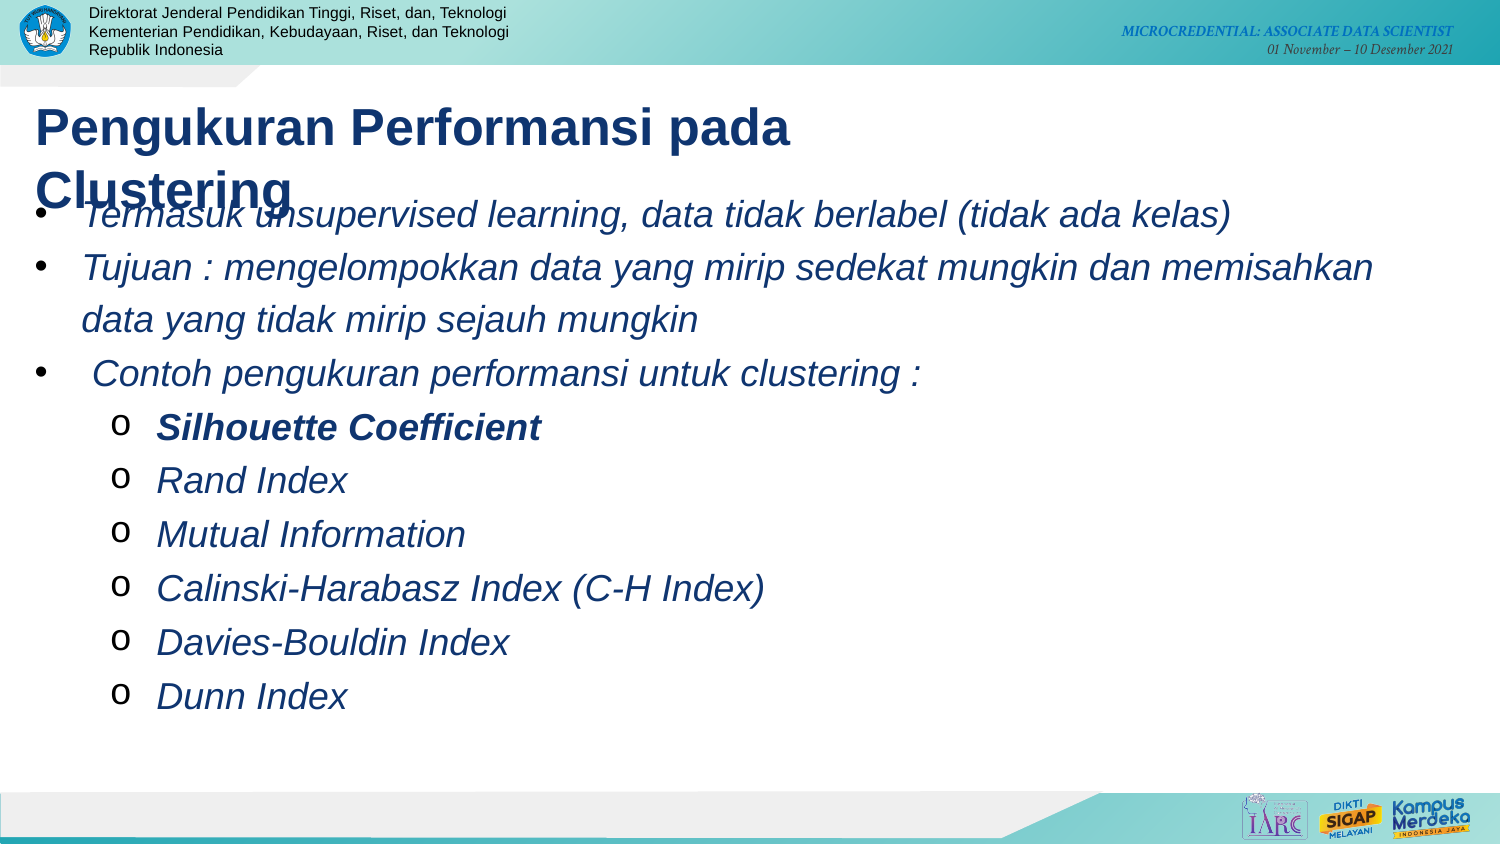

Pengukuran Performansi pada Clustering

Termasuk unsupervised learning, data tidak berlabel (tidak ada kelas)
Tujuan : mengelompokkan data yang mirip sedekat mungkin dan memisahkan data yang tidak mirip sejauh mungkin
 Contoh pengukuran performansi untuk clustering :
Silhouette Coefficient
Rand Index
Mutual Information
Calinski-Harabasz Index (C-H Index)
Davies-Bouldin Index
Dunn Index